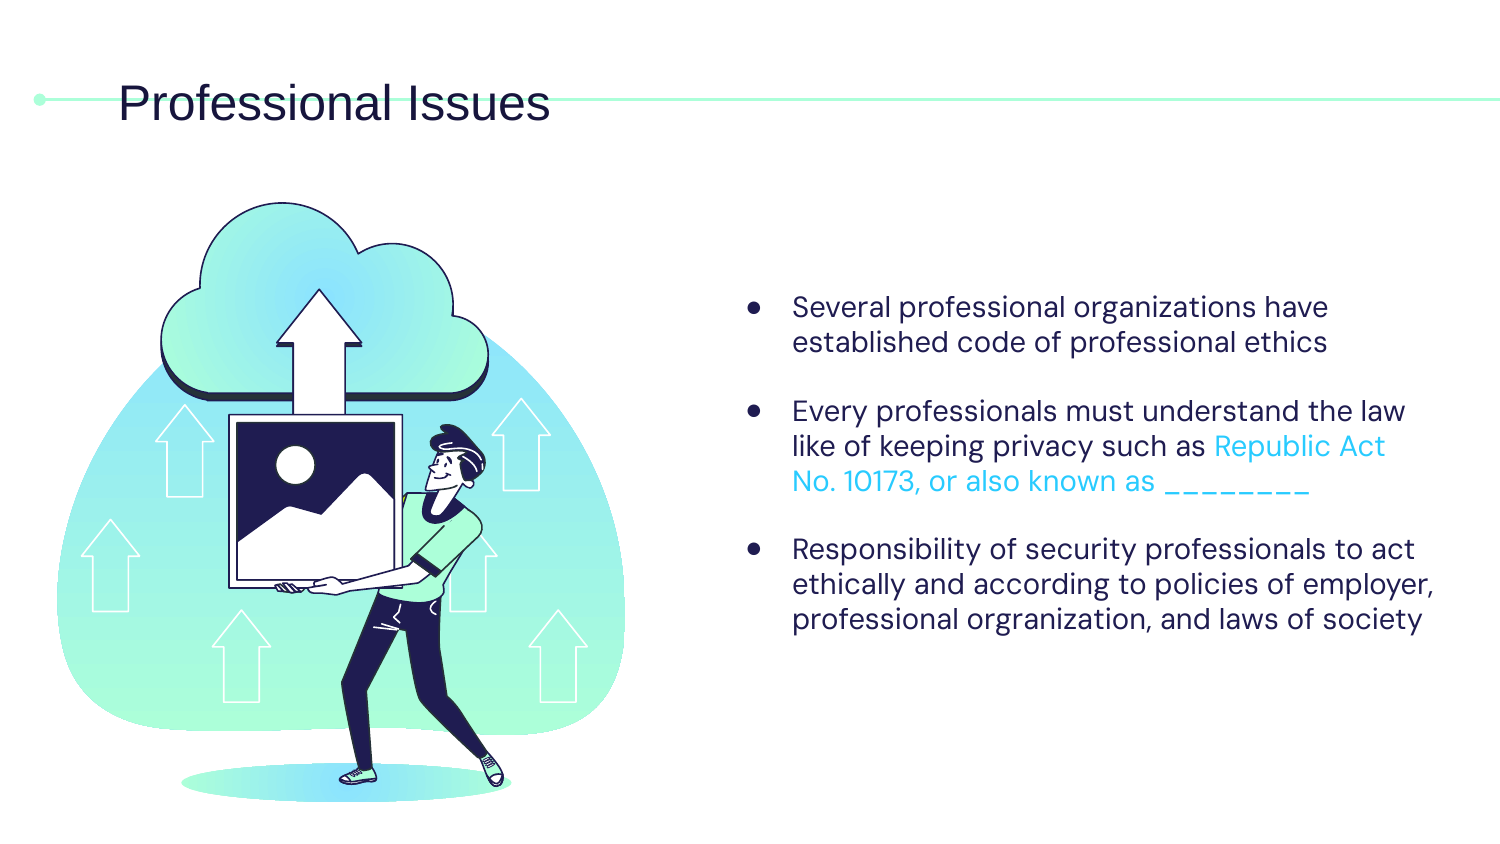

# Professional Issues

Several professional organizations have established code of professional ethics
Every professionals must understand the law like of keeping privacy such as Republic Act No. 10173, or also known as ________
Responsibility of security professionals to act ethically and according to policies of employer, professional orgranization, and laws of society